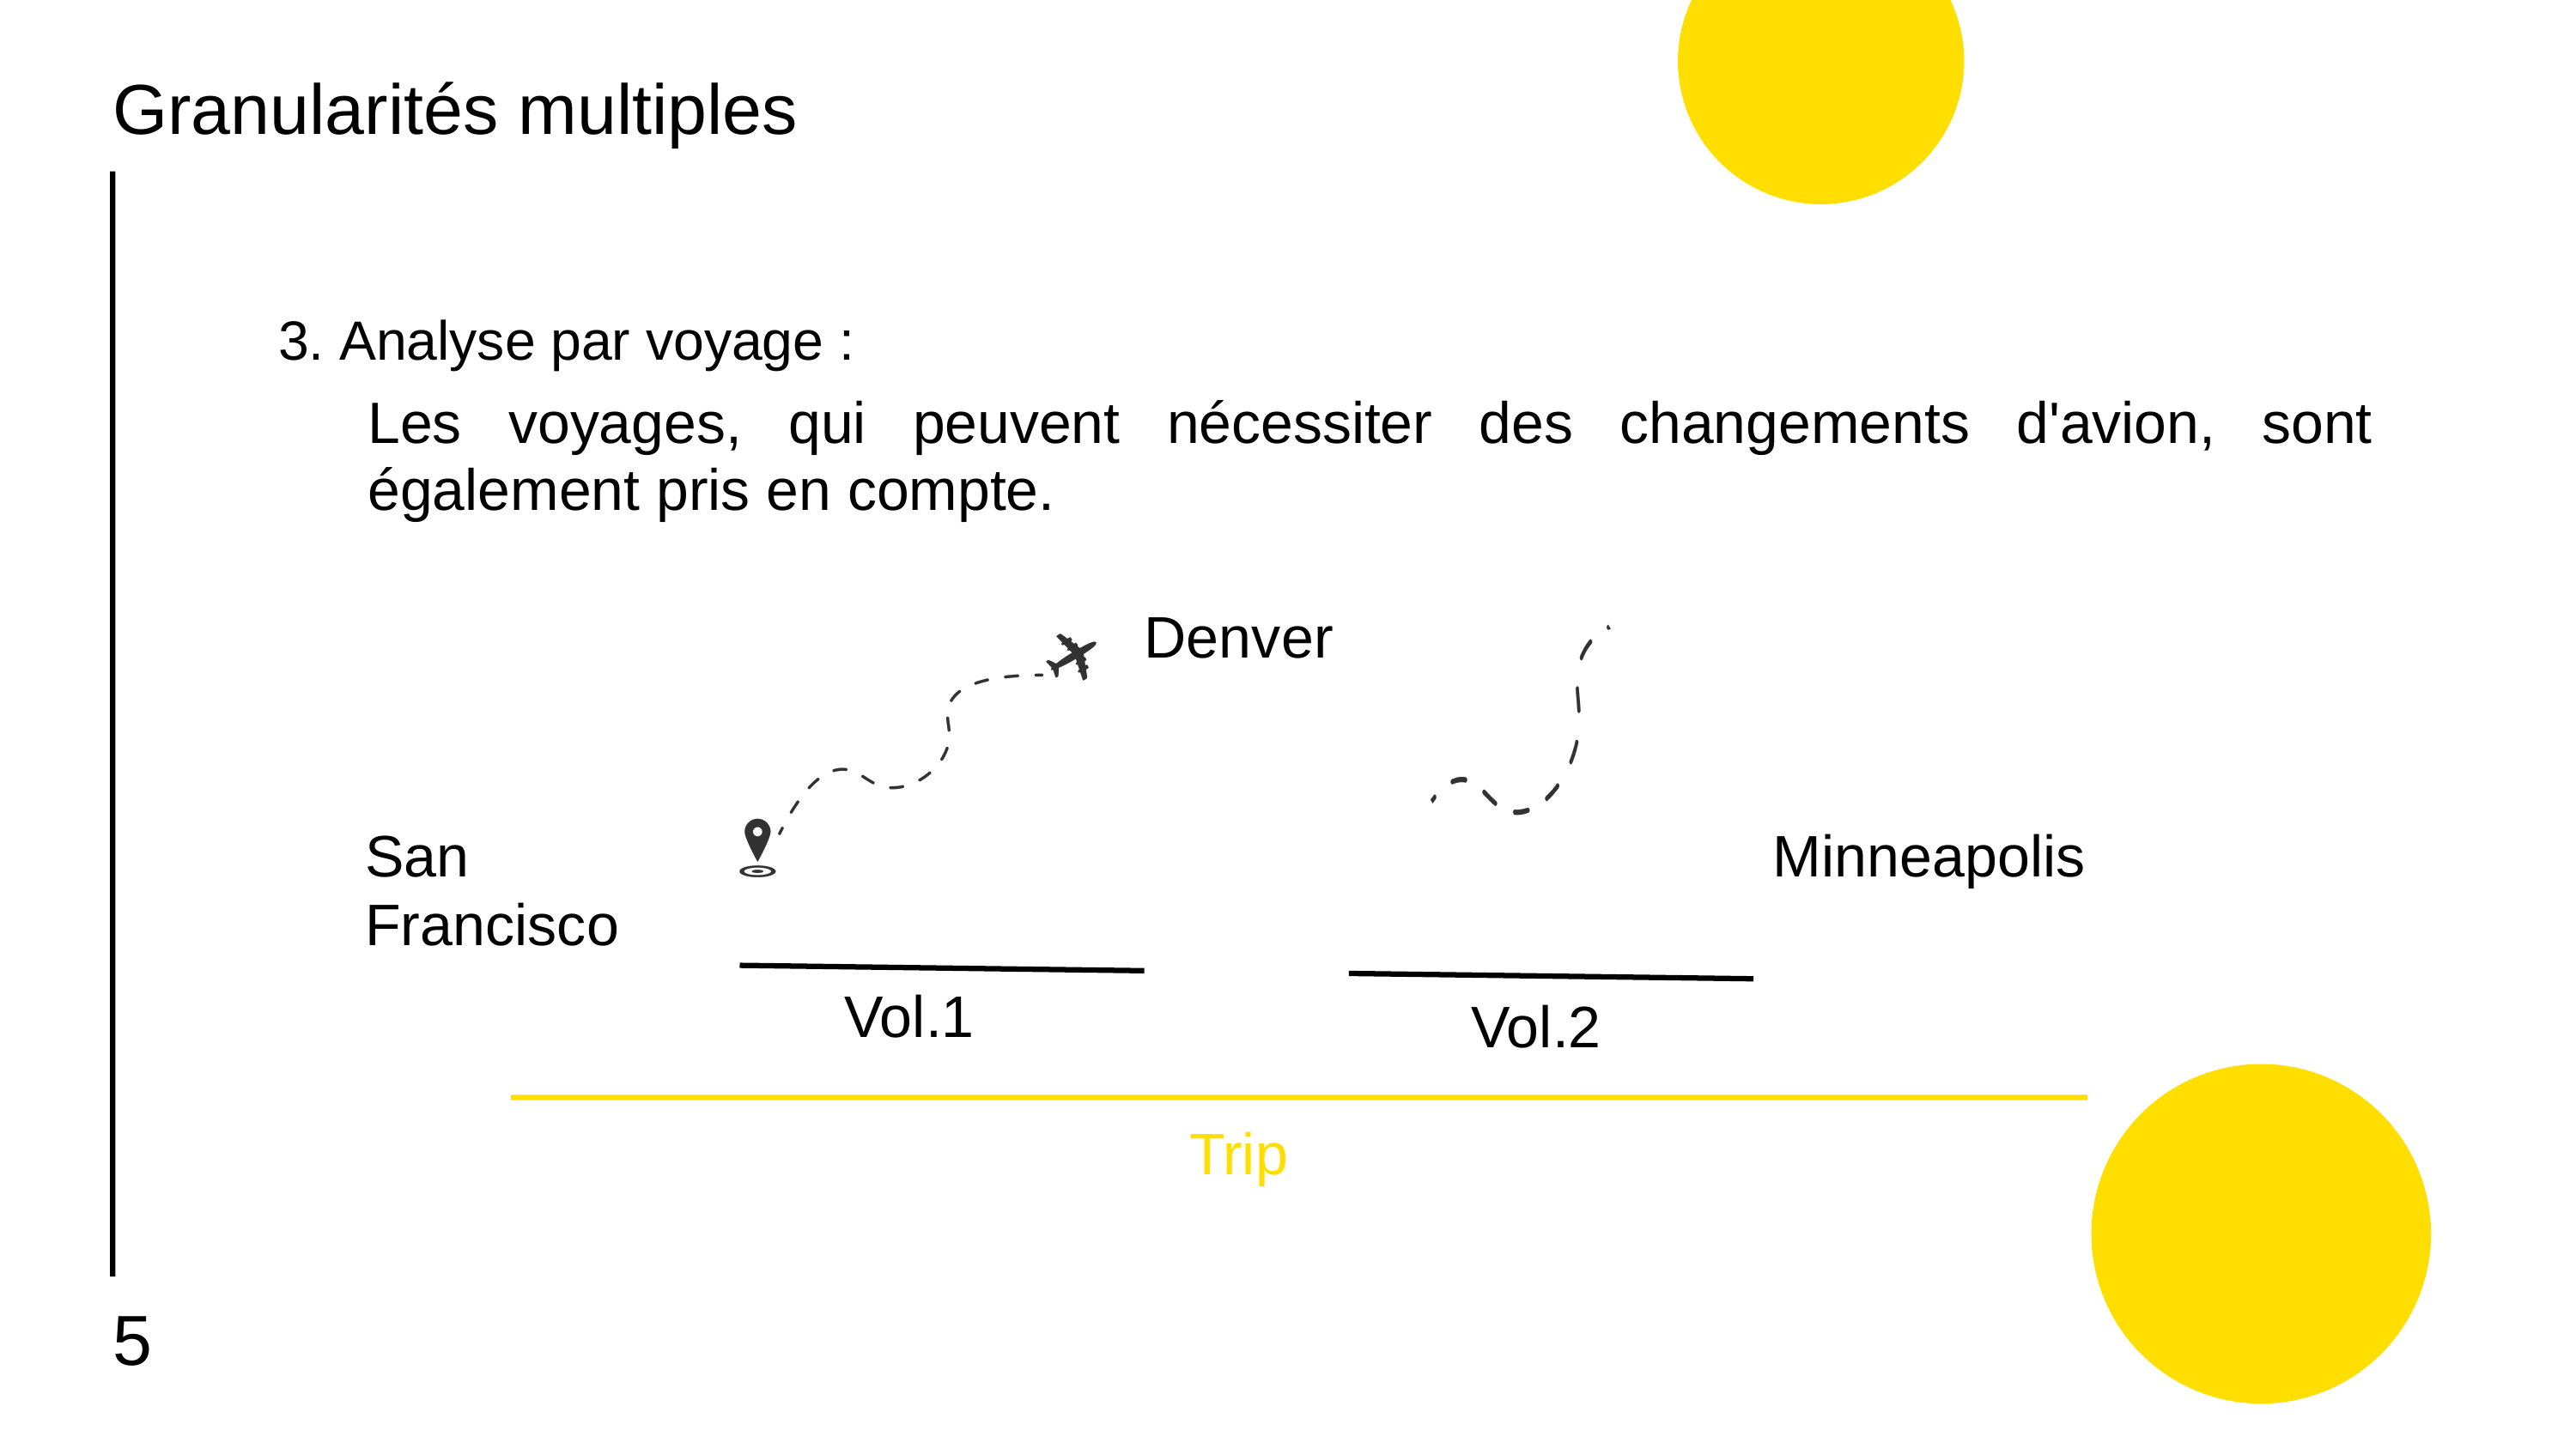

Granularités multiples

3. Analyse par voyage :
Les voyages, qui peuvent nécessiter des changements d'avion, sont également pris en compte.
Denver

San Francisco
Minneapolis

Vol.1
Vol.2

Trip
5